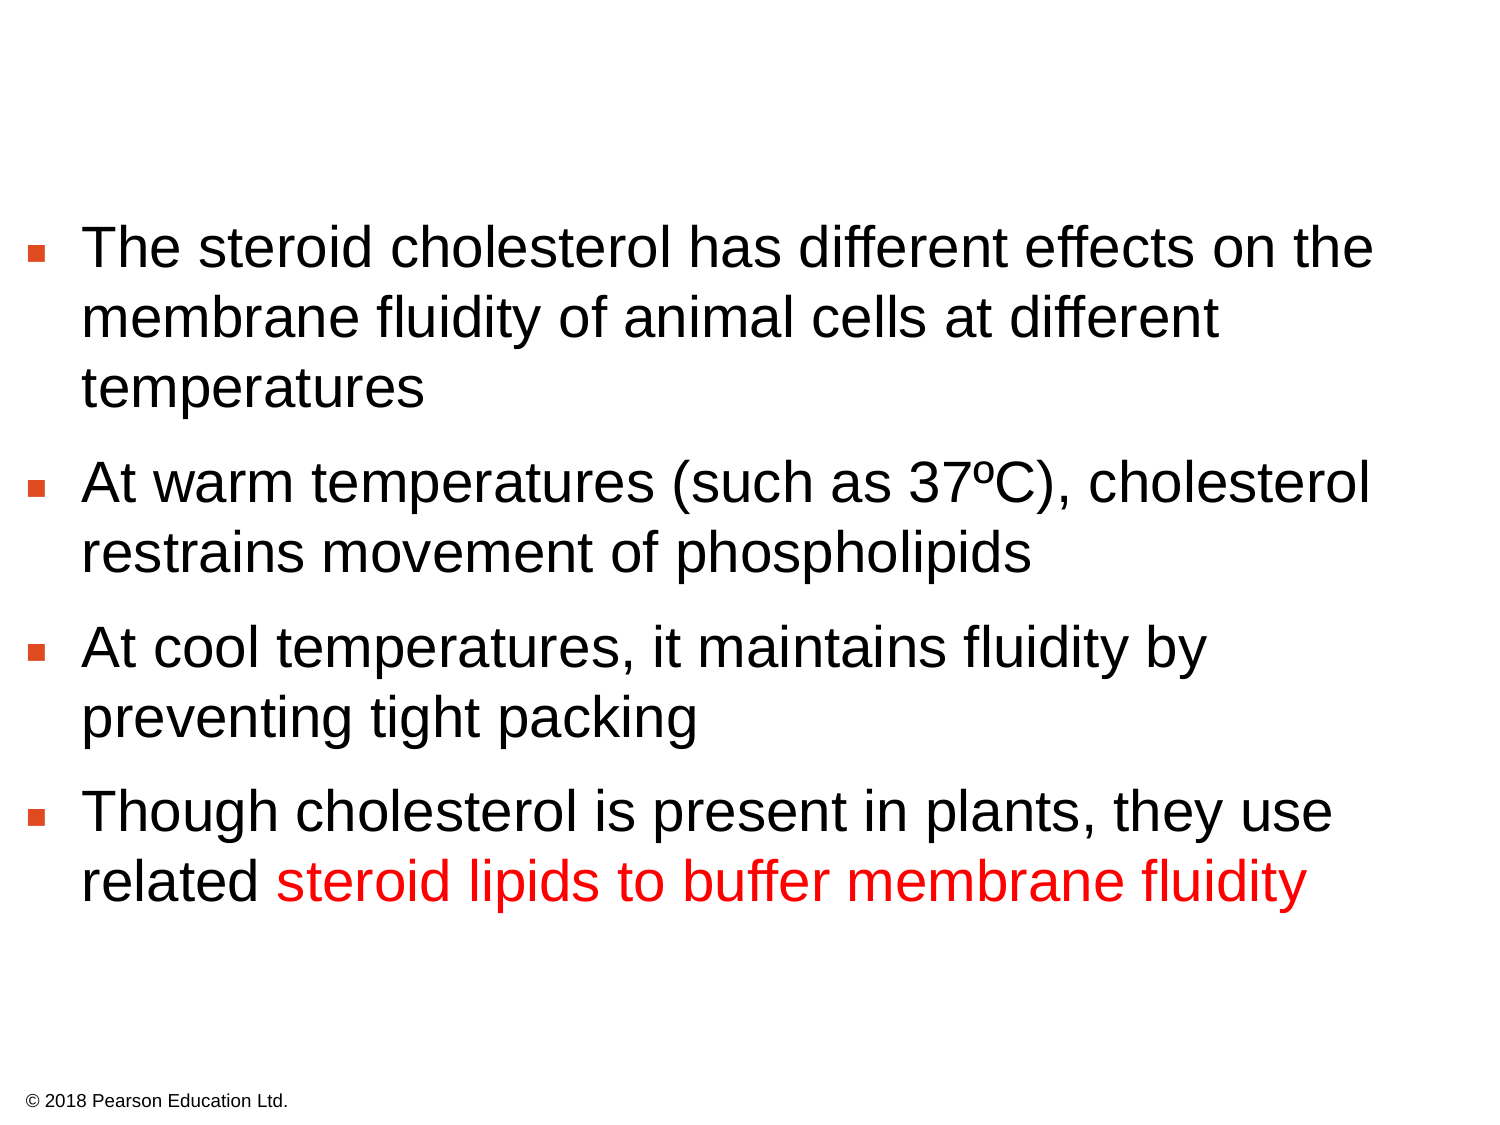

The steroid cholesterol has different effects on the membrane fluidity of animal cells at different temperatures
At warm temperatures (such as 37ºC), cholesterol restrains movement of phospholipids
At cool temperatures, it maintains fluidity by preventing tight packing
Though cholesterol is present in plants, they use related steroid lipids to buffer membrane fluidity
© 2018 Pearson Education Ltd.